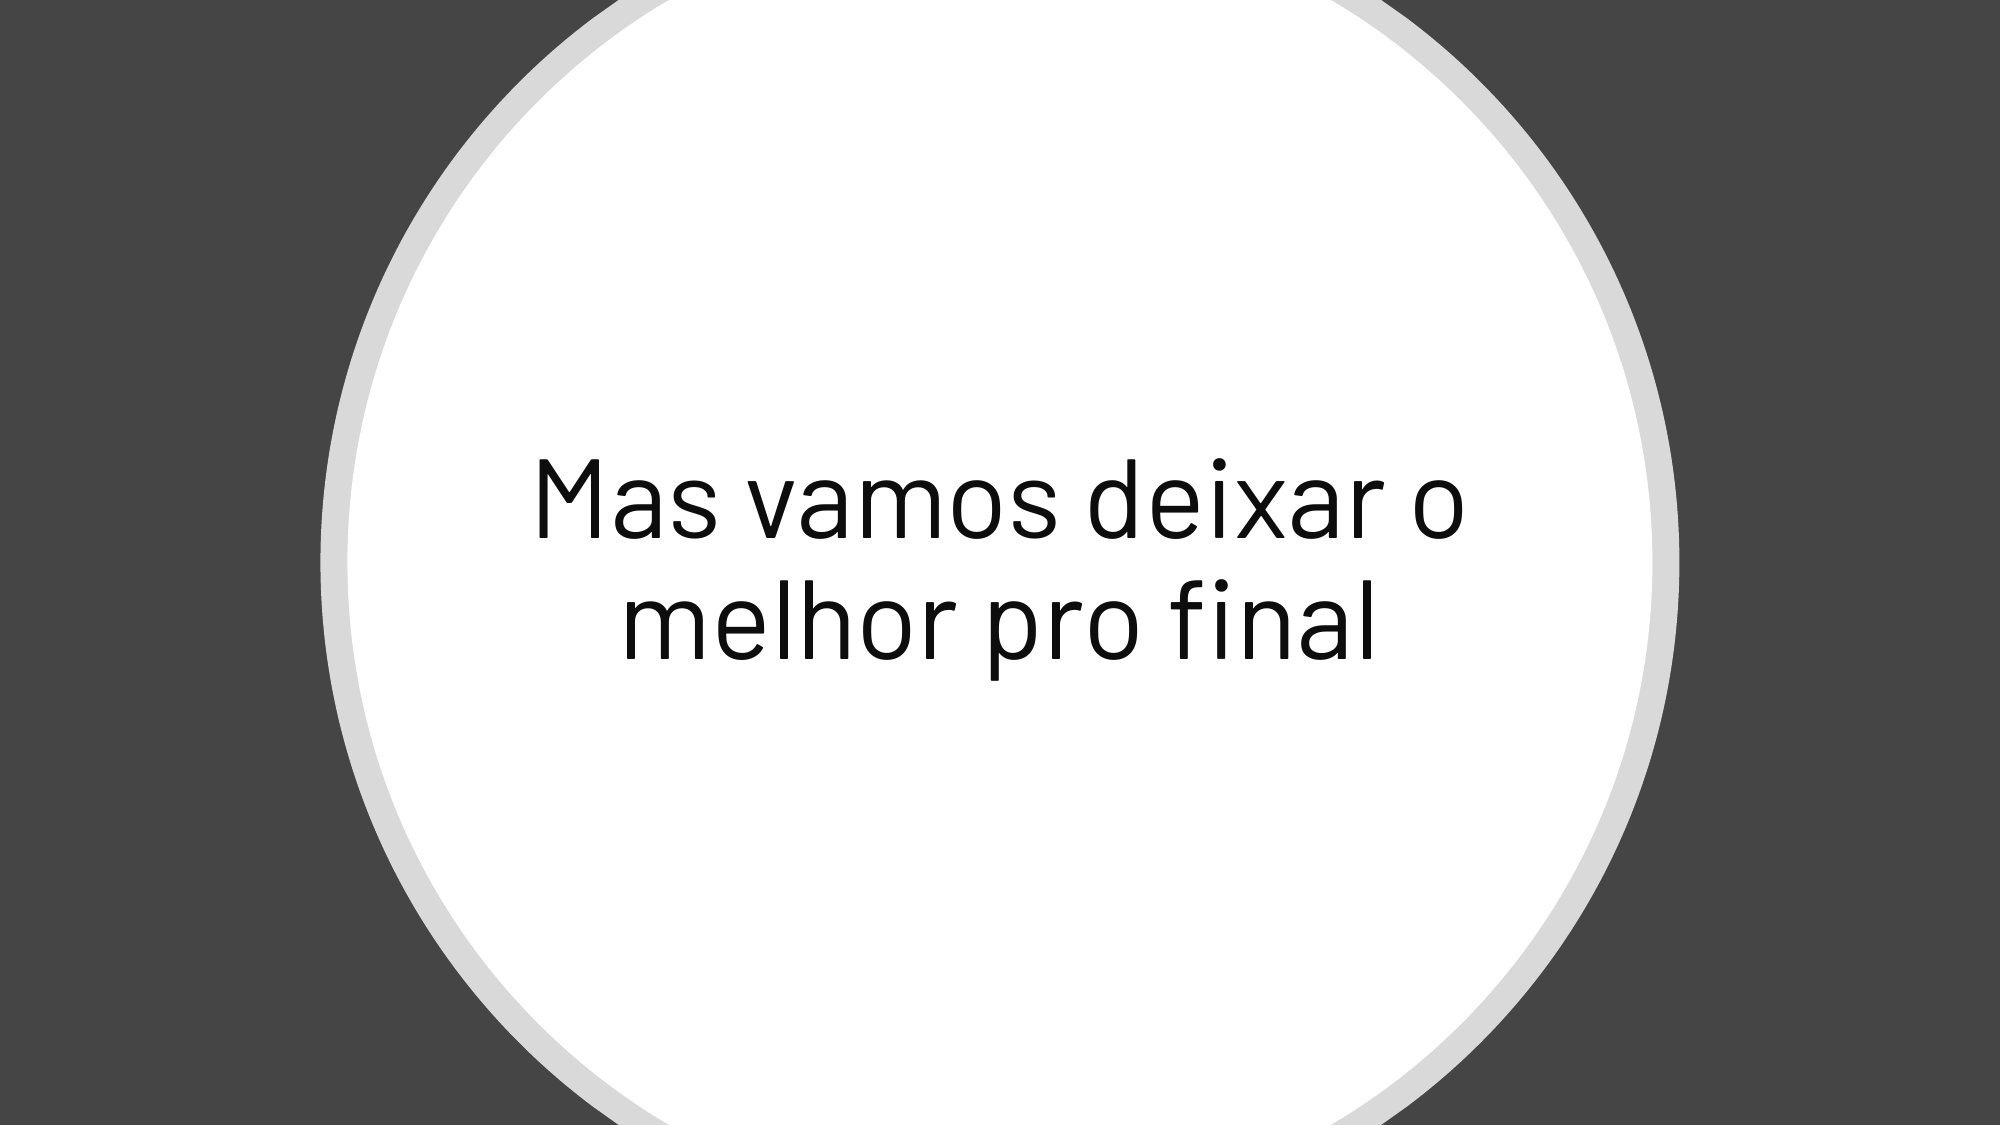

# Mas vamos deixar o melhor pro final